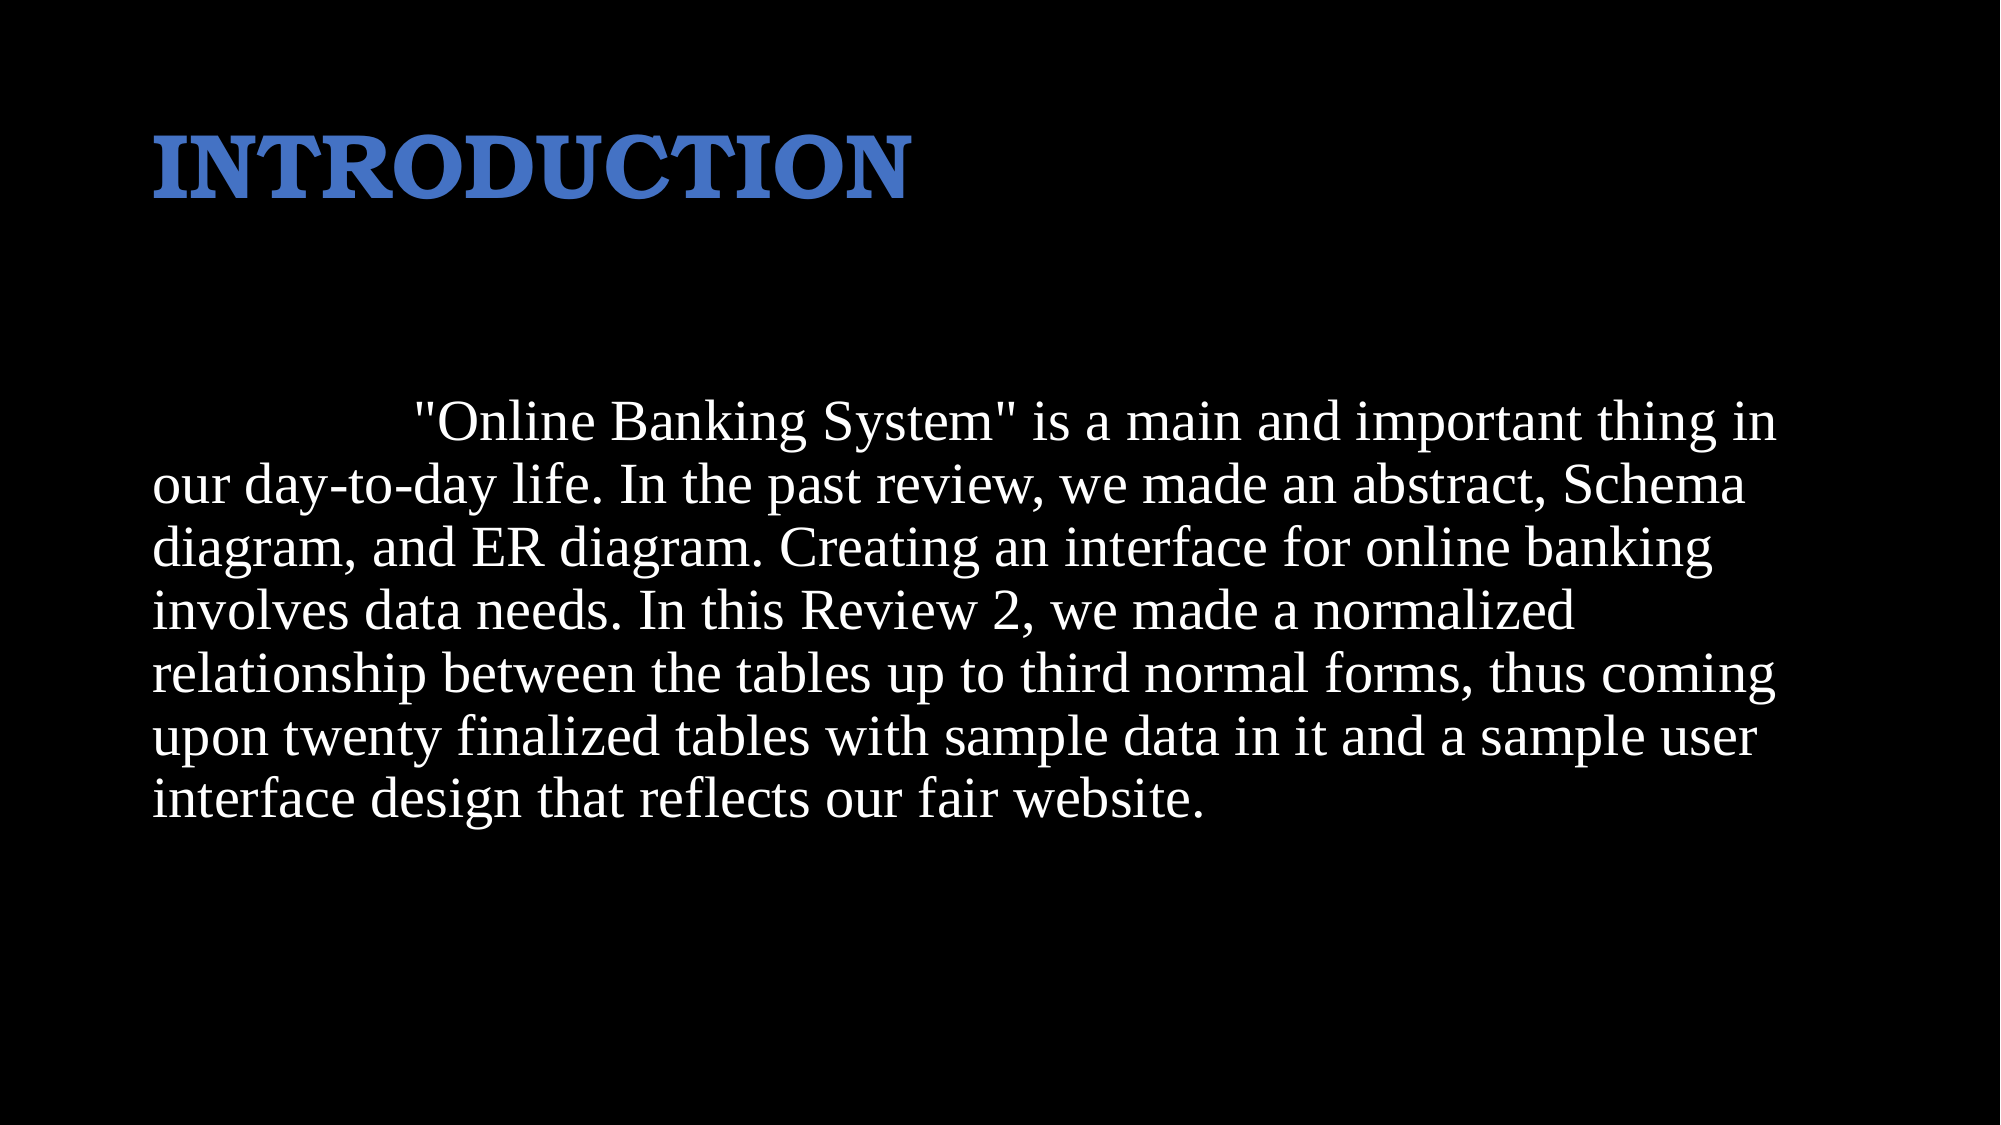

# INTRODUCTION

                  "Online Banking System" is a main and important thing in our day-to-day life. In the past review, we made an abstract, Schema diagram, and ER diagram. Creating an interface for online banking involves data needs. In this Review 2, we made a normalized relationship between the tables up to third normal forms, thus coming upon twenty finalized tables with sample data in it and a sample user interface design that reflects our fair website.